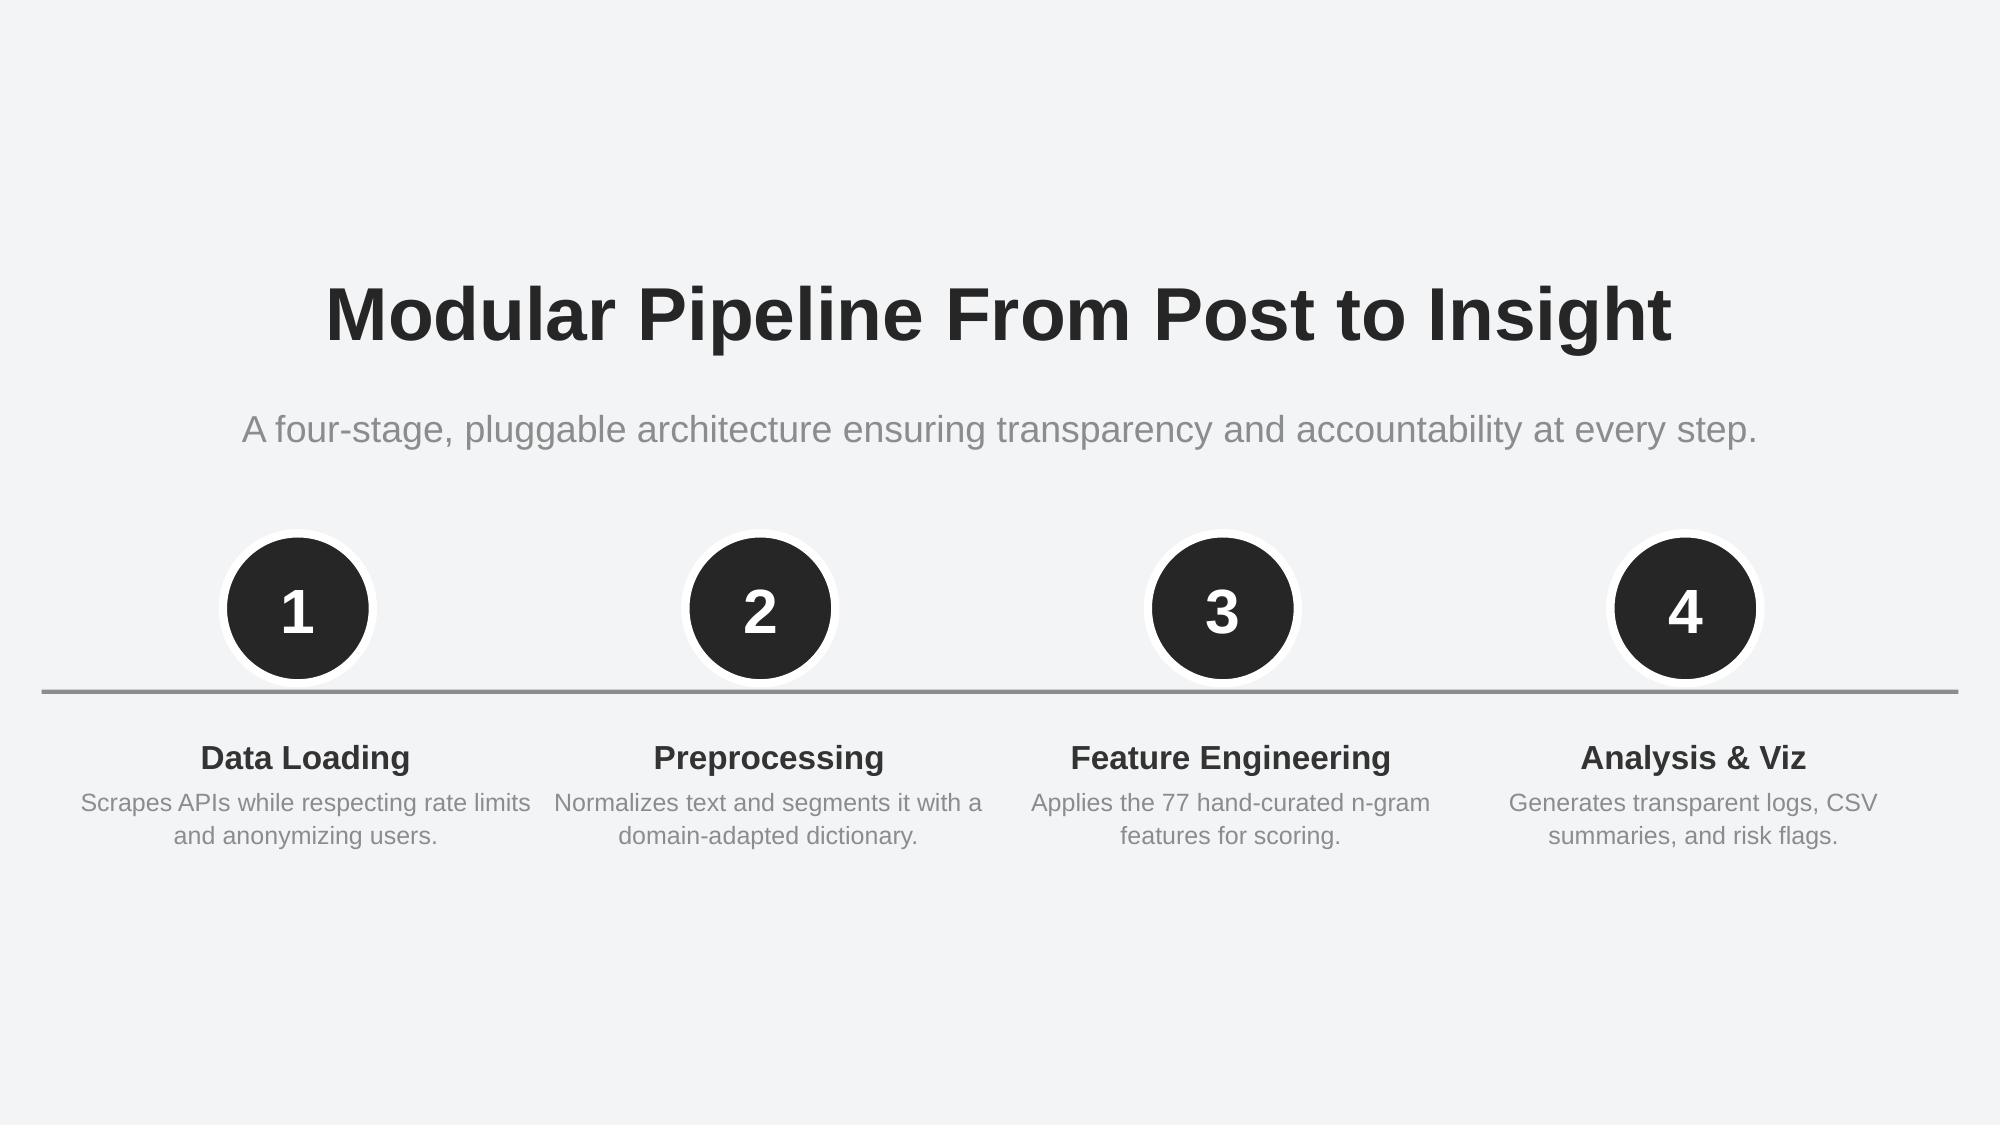

Modular Pipeline From Post to Insight
A four-stage, pluggable architecture ensuring transparency and accountability at every step.
1

2

3

4

Data Loading
Preprocessing
Feature Engineering
Analysis & Viz
Scrapes APIs while respecting rate limits and anonymizing users.
Normalizes text and segments it with a domain-adapted dictionary.
Applies the 77 hand-curated n-gram features for scoring.
Generates transparent logs, CSV summaries, and risk flags.